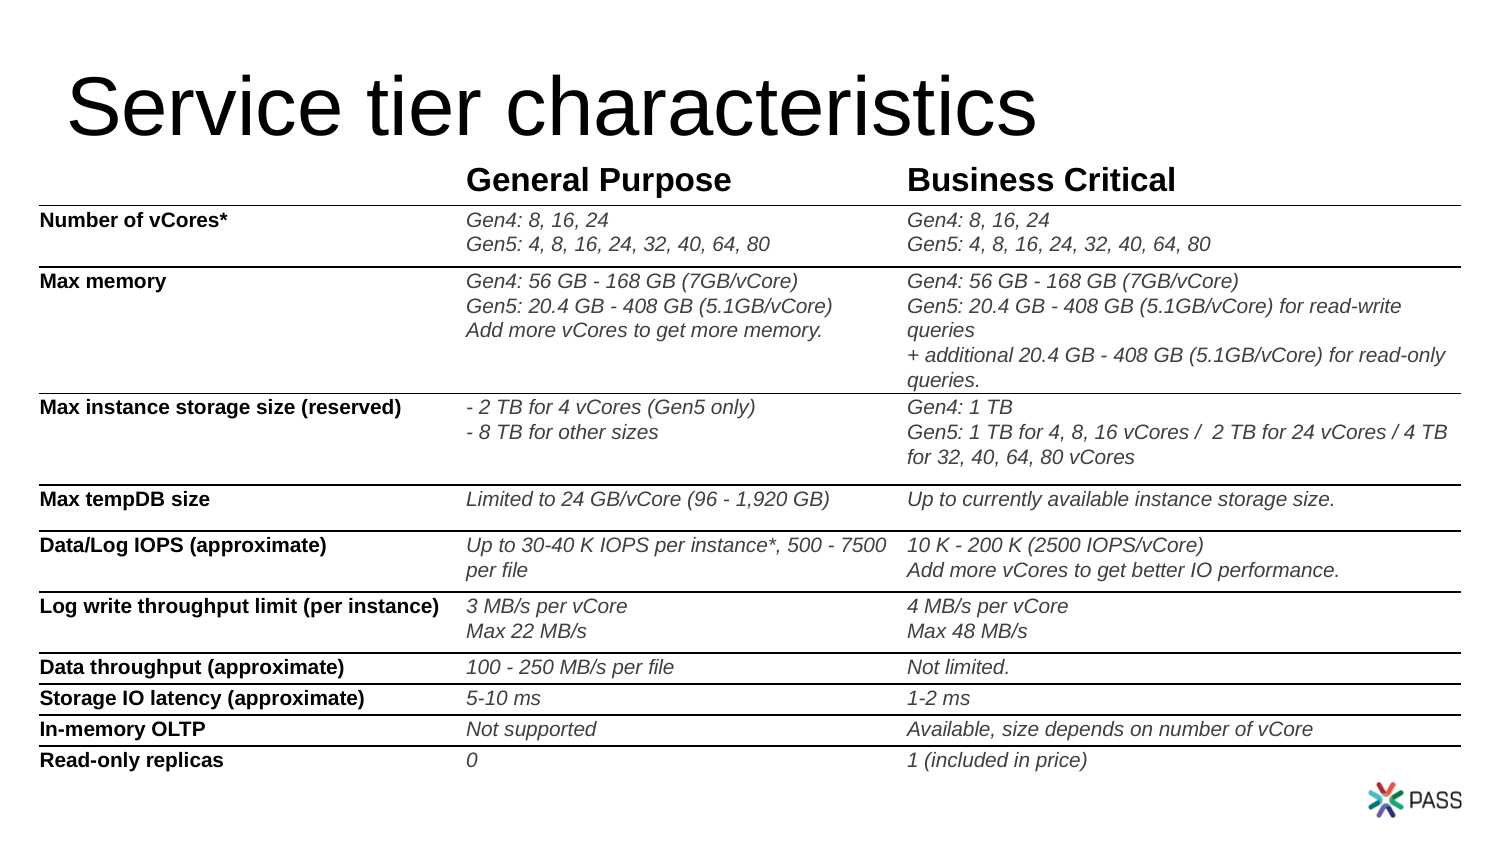

# Service tier characteristics
|  | General Purpose | Business Critical |
| --- | --- | --- |
| Number of vCores\* | Gen4: 8, 16, 24 Gen5: 4, 8, 16, 24, 32, 40, 64, 80 | Gen4: 8, 16, 24 Gen5: 4, 8, 16, 24, 32, 40, 64, 80 |
| Max memory | Gen4: 56 GB - 168 GB (7GB/vCore) Gen5: 20.4 GB - 408 GB (5.1GB/vCore) Add more vCores to get more memory. | Gen4: 56 GB - 168 GB (7GB/vCore) Gen5: 20.4 GB - 408 GB (5.1GB/vCore) for read-write queries + additional 20.4 GB - 408 GB (5.1GB/vCore) for read-only queries. |
| Max instance storage size (reserved) | - 2 TB for 4 vCores (Gen5 only) - 8 TB for other sizes | Gen4: 1 TB Gen5: 1 TB for 4, 8, 16 vCores / 2 TB for 24 vCores / 4 TB for 32, 40, 64, 80 vCores |
| Max tempDB size | Limited to 24 GB/vCore (96 - 1,920 GB) | Up to currently available instance storage size. |
| Data/Log IOPS (approximate) | Up to 30-40 K IOPS per instance\*, 500 - 7500 per file | 10 K - 200 K (2500 IOPS/vCore) Add more vCores to get better IO performance. |
| Log write throughput limit (per instance) | 3 MB/s per vCore Max 22 MB/s | 4 MB/s per vCore Max 48 MB/s |
| Data throughput (approximate) | 100 - 250 MB/s per file | Not limited. |
| Storage IO latency (approximate) | 5-10 ms | 1-2 ms |
| In-memory OLTP | Not supported | Available, size depends on number of vCore |
| Read-only replicas | 0 | 1 (included in price) |